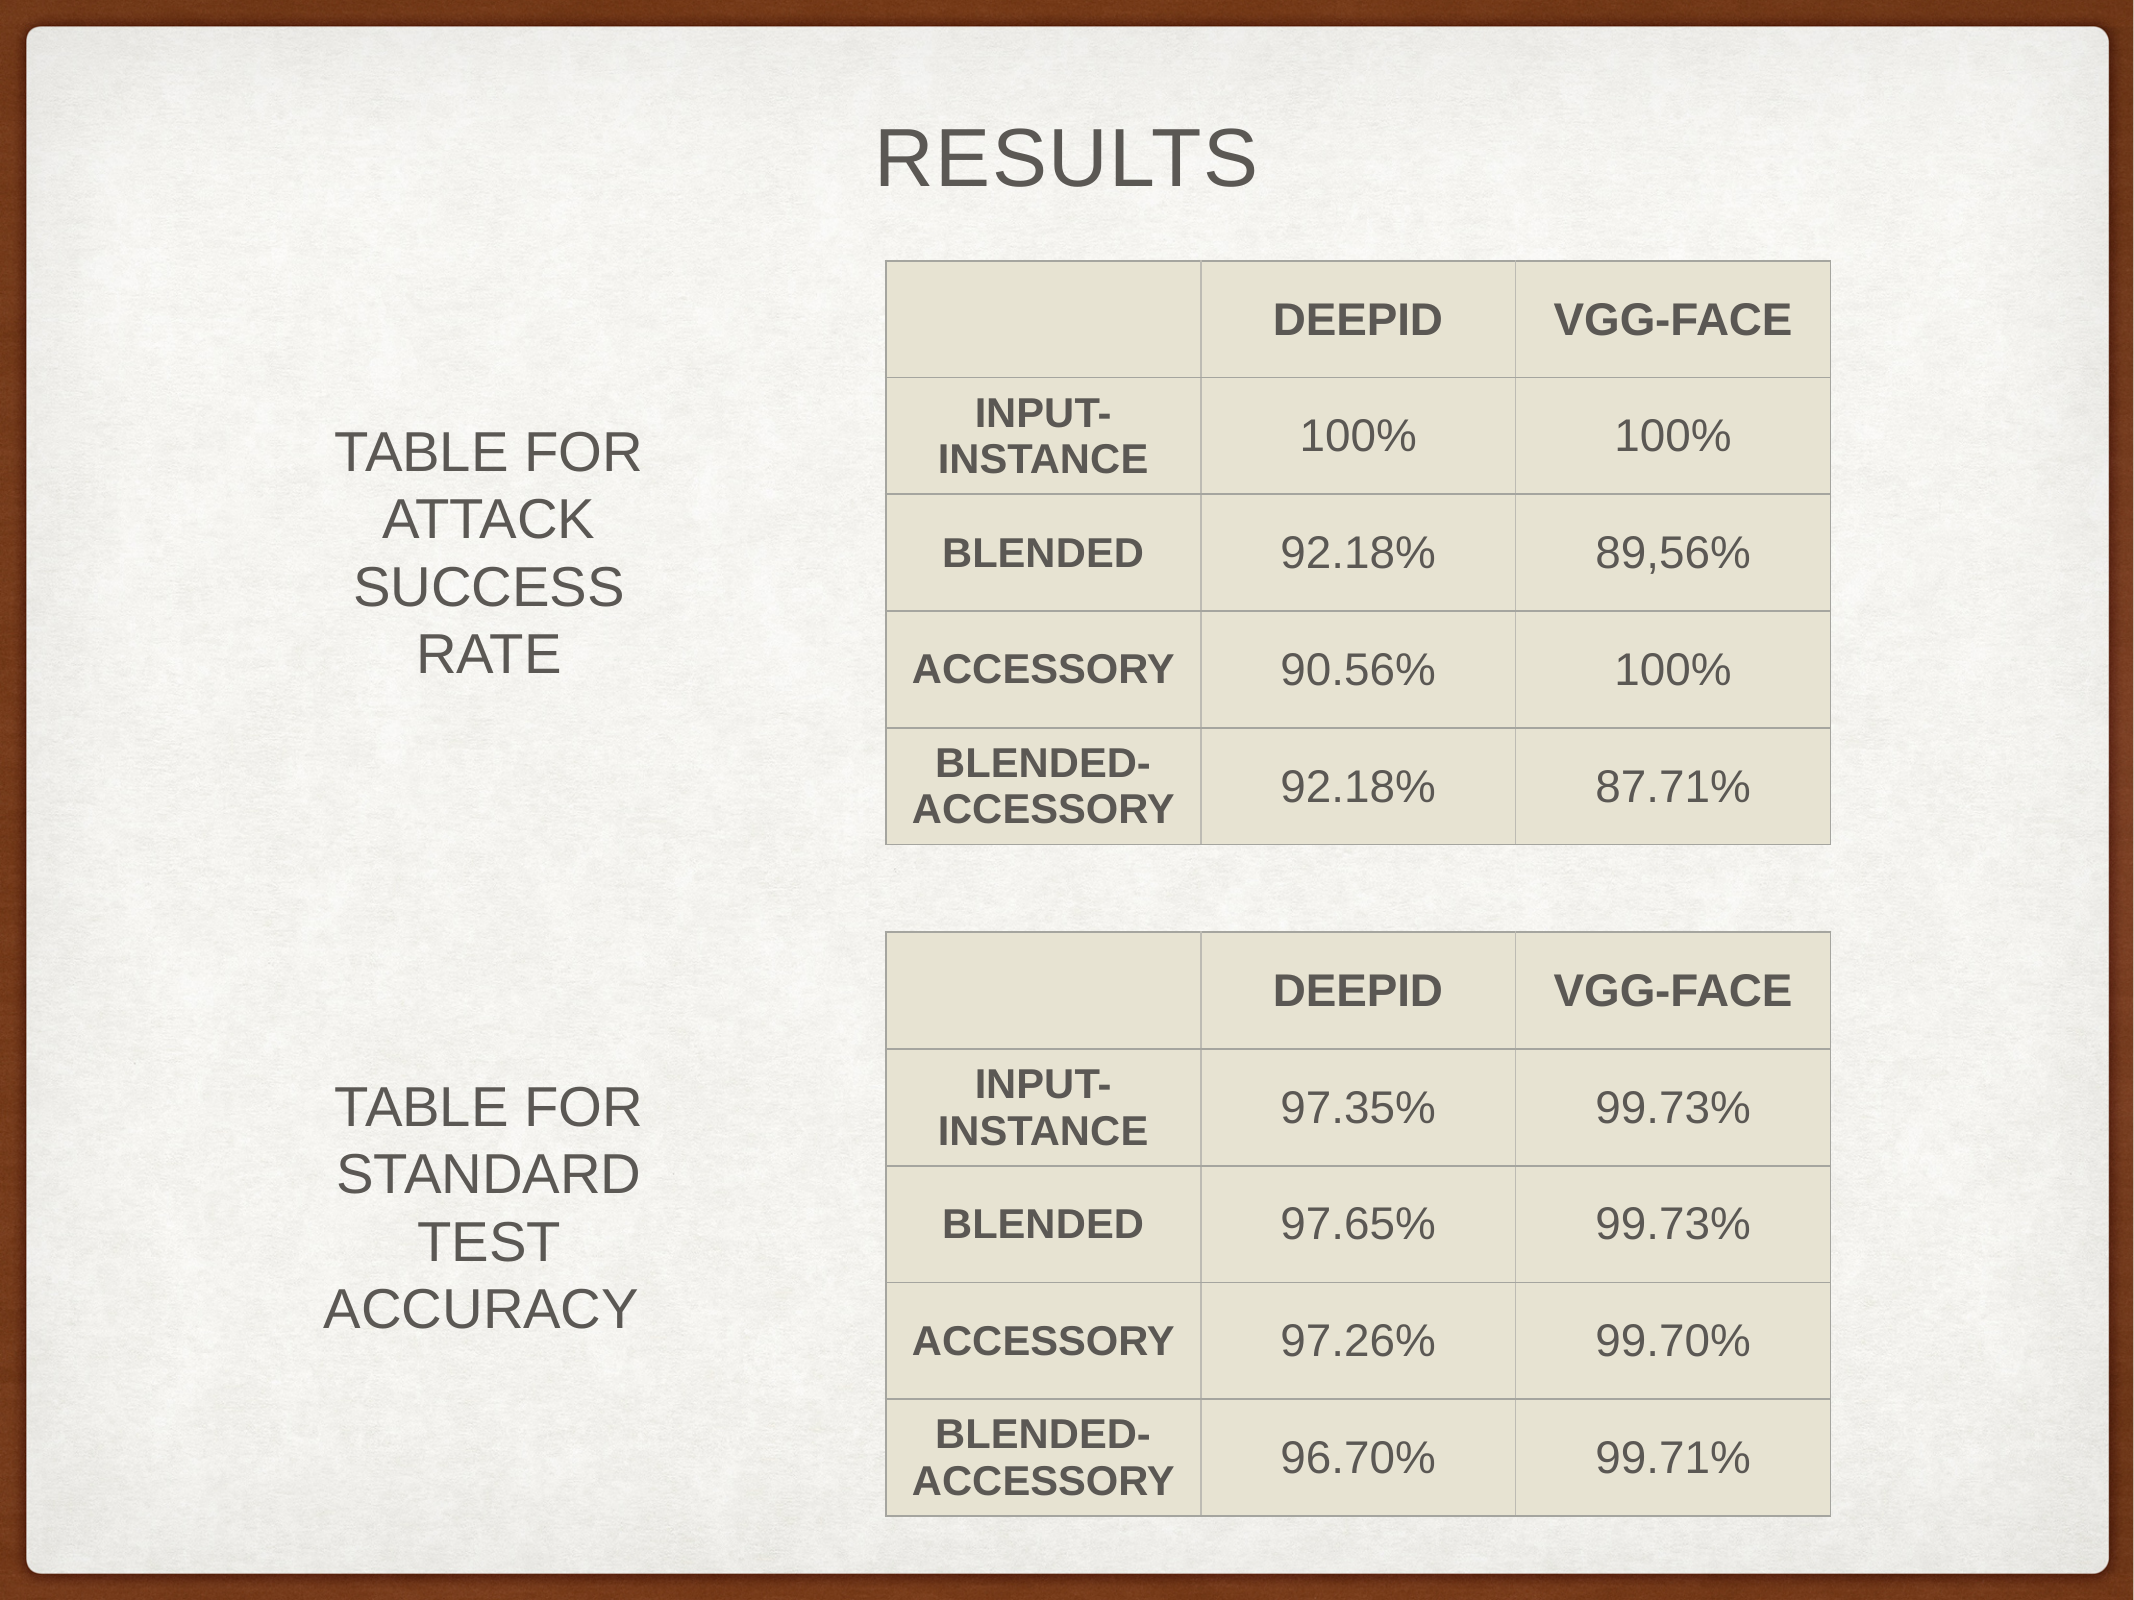

# RESULTS
|  | DEEPID | VGG-FACE |
| --- | --- | --- |
| INPUT-INSTANCE | 100% | 100% |
| BLENDED | 92.18% | 89,56% |
| ACCESSORY | 90.56% | 100% |
| BLENDED-ACCESSORY | 92.18% | 87.71% |
TABLE FOR ATTACK SUCCESS RATE
|  | DEEPID | VGG-FACE |
| --- | --- | --- |
| INPUT-INSTANCE | 97.35% | 99.73% |
| BLENDED | 97.65% | 99.73% |
| ACCESSORY | 97.26% | 99.70% |
| BLENDED-ACCESSORY | 96.70% | 99.71% |
TABLE FOR STANDARD
TEST ACCURACY